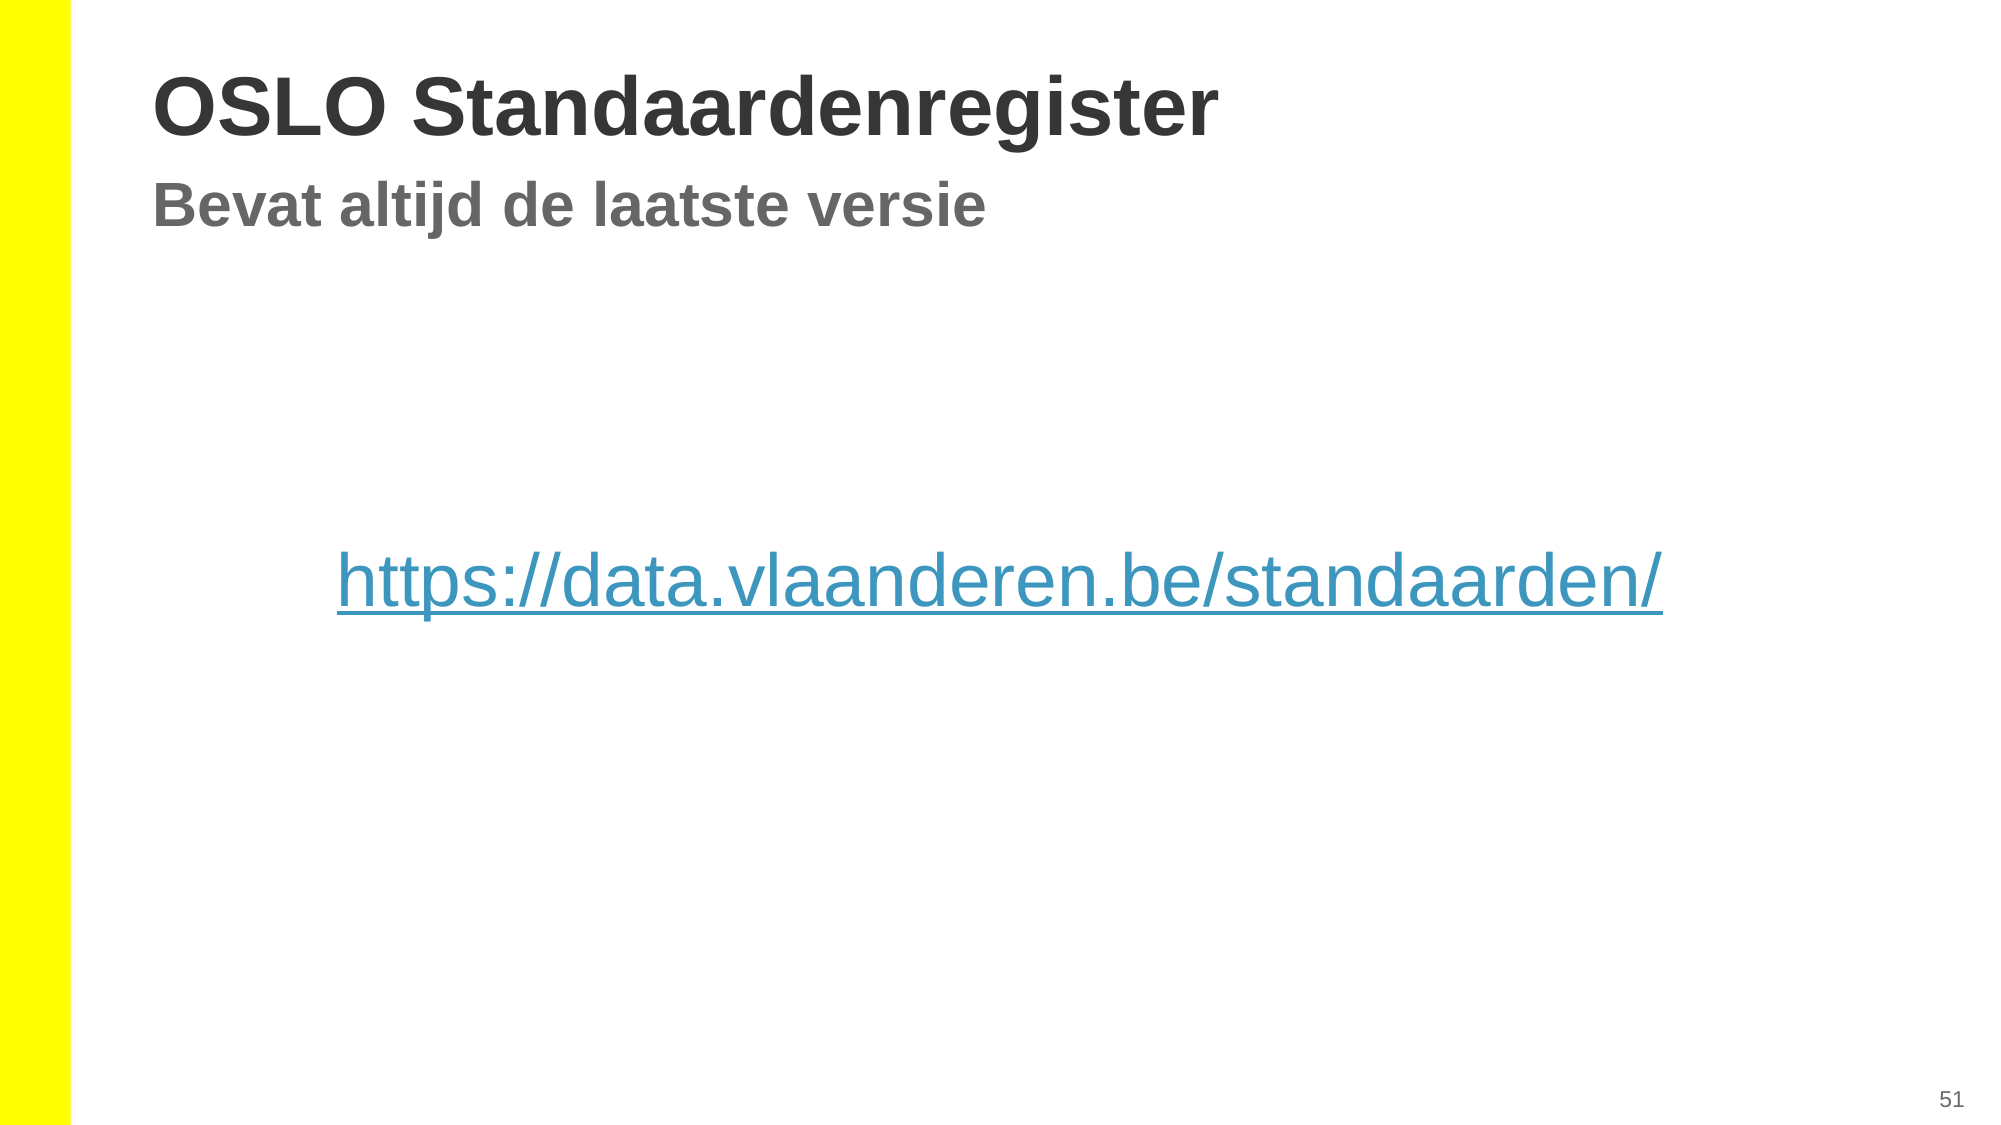

# OSLO Standaardenregister
Bevat altijd de laatste versie
https://data.vlaanderen.be/standaarden/
51